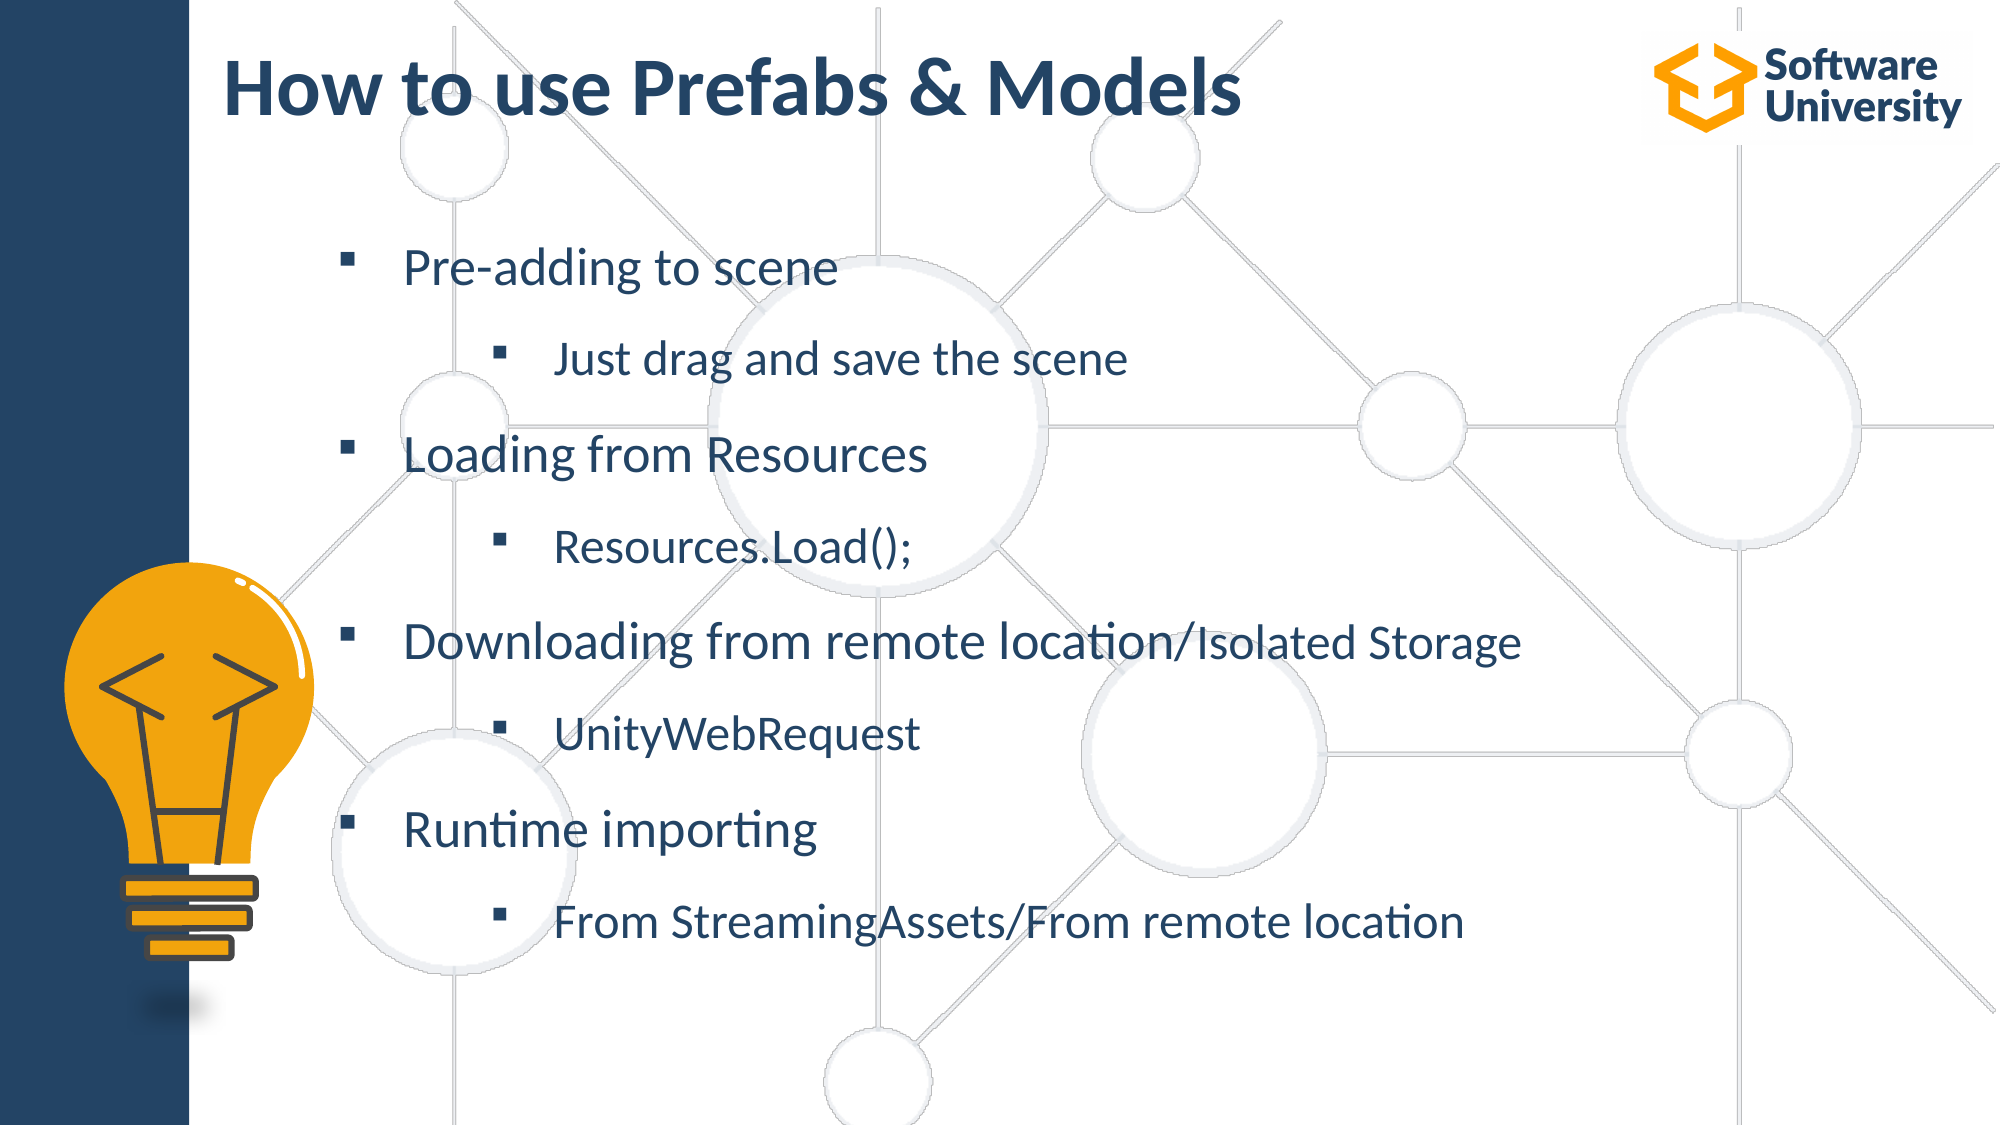

# How to use Prefabs & Models
Pre-adding to scene
Just drag and save the scene
Loading from Resources
Resources.Load();
Downloading from remote location/Isolated Storage
UnityWebRequest
Runtime importing
From StreamingAssets/From remote location